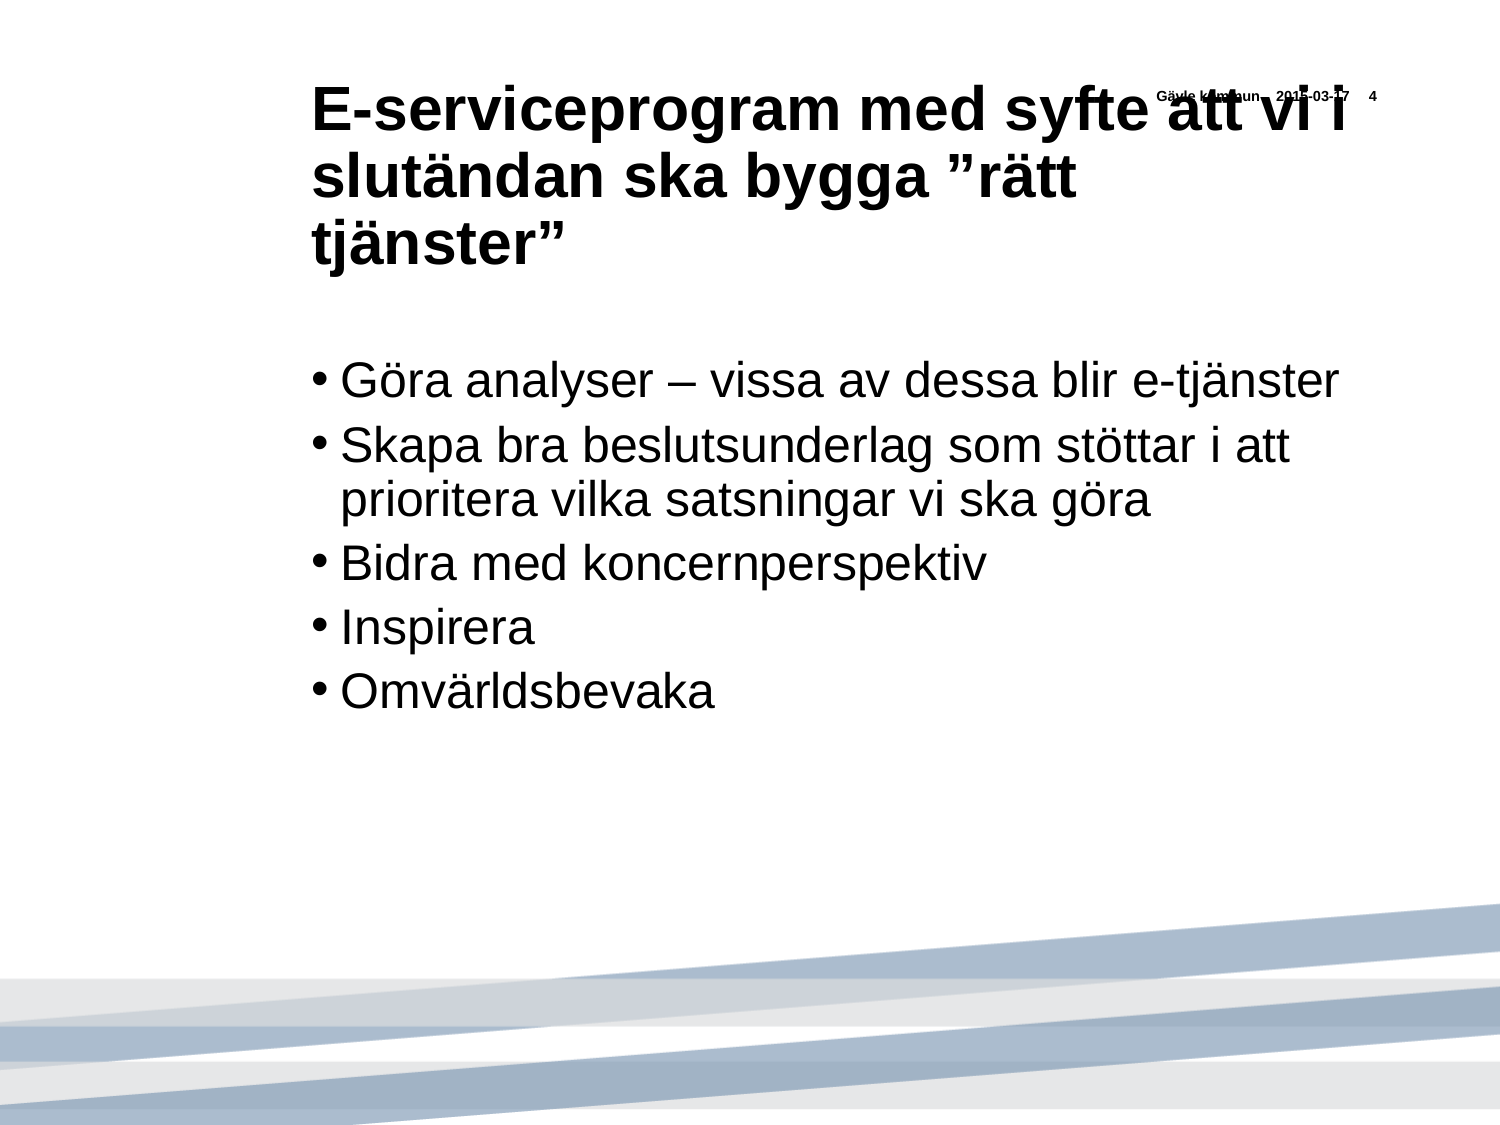

Gävle kommun
2015-03-17
4
# E-serviceprogram med syfte att vi i slutändan ska bygga ”rätt tjänster”
Göra analyser – vissa av dessa blir e-tjänster
Skapa bra beslutsunderlag som stöttar i att prioritera vilka satsningar vi ska göra
Bidra med koncernperspektiv
Inspirera
Omvärldsbevaka